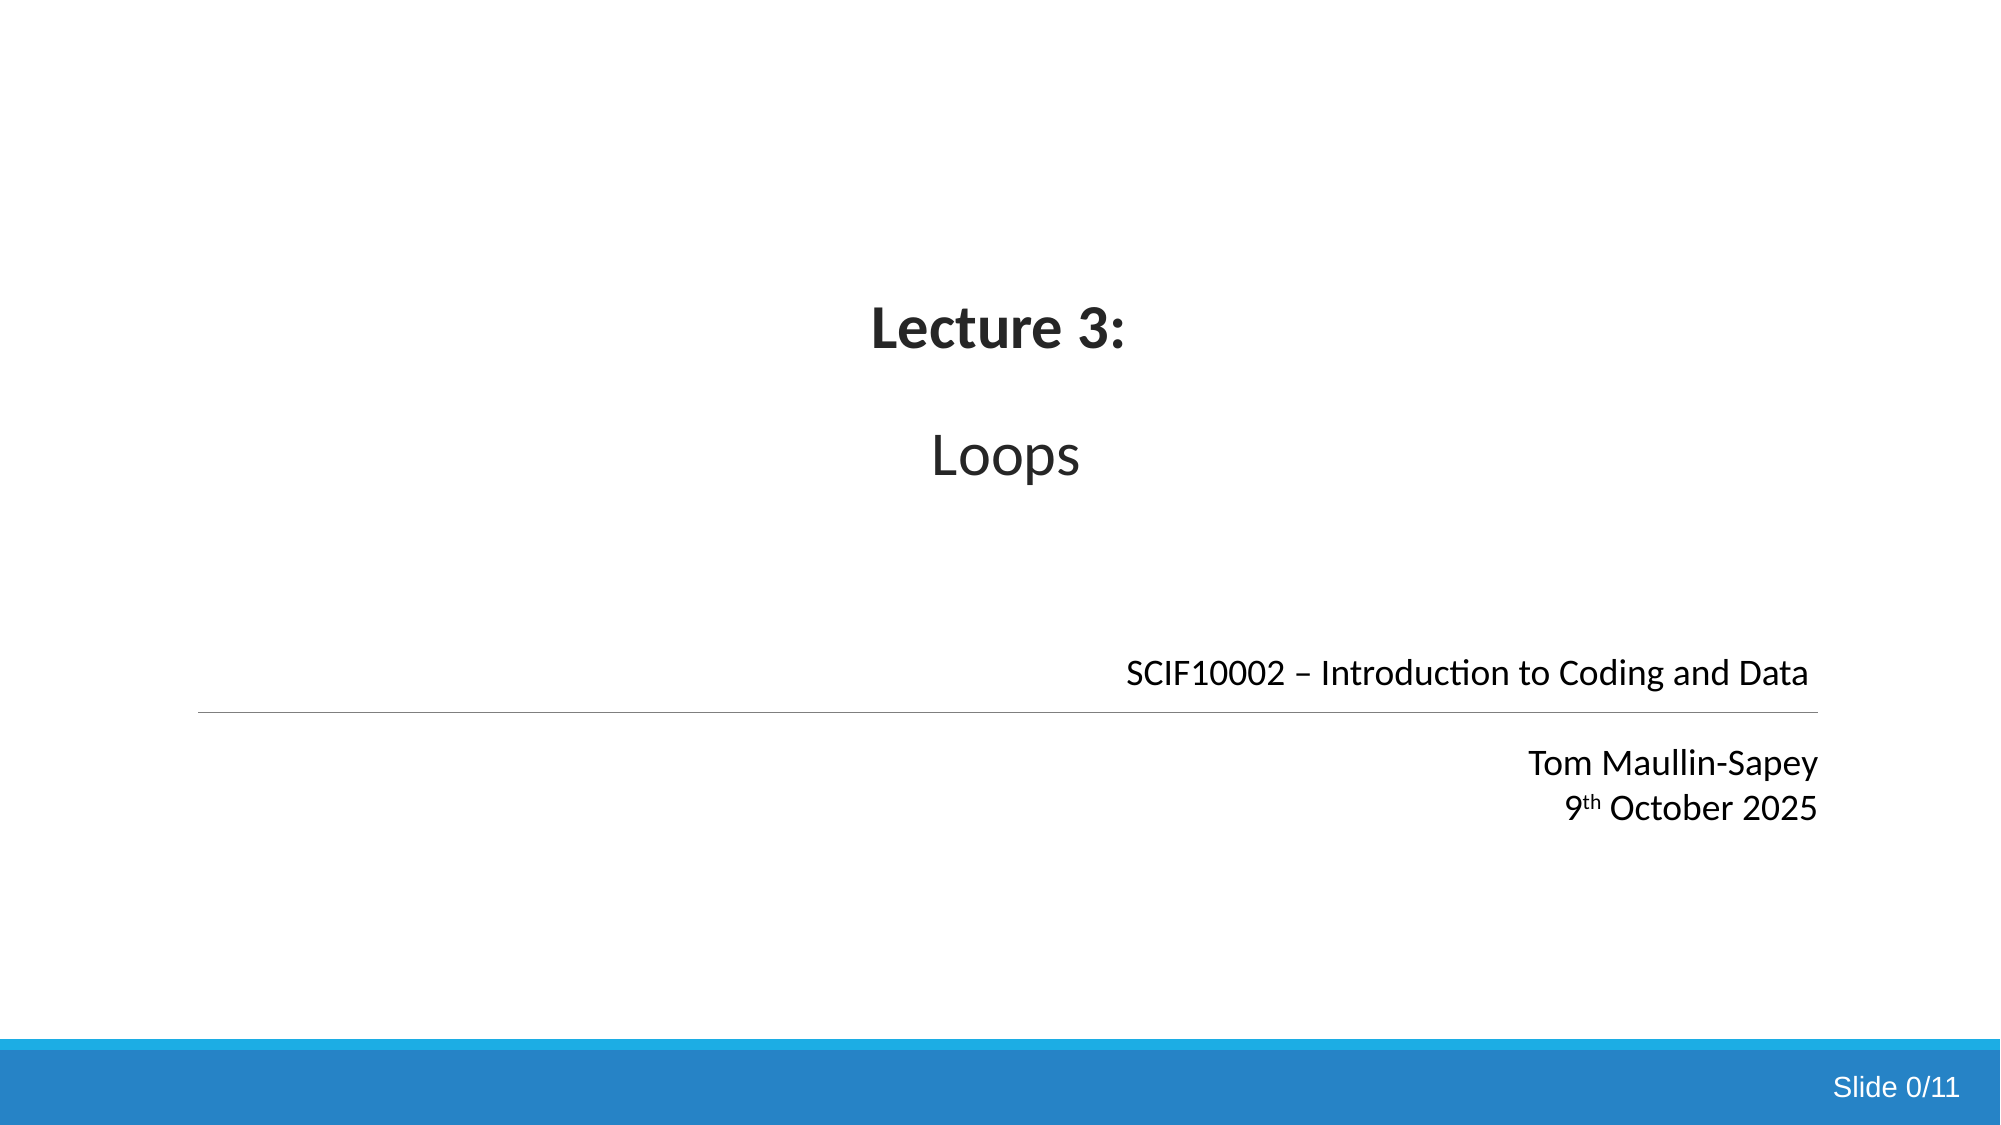

# Lecture 3:

Loops
SCIF10002 – Introduction to Coding and Data

Tom Maullin-Sapey
9th October 2025

Slide 0/11